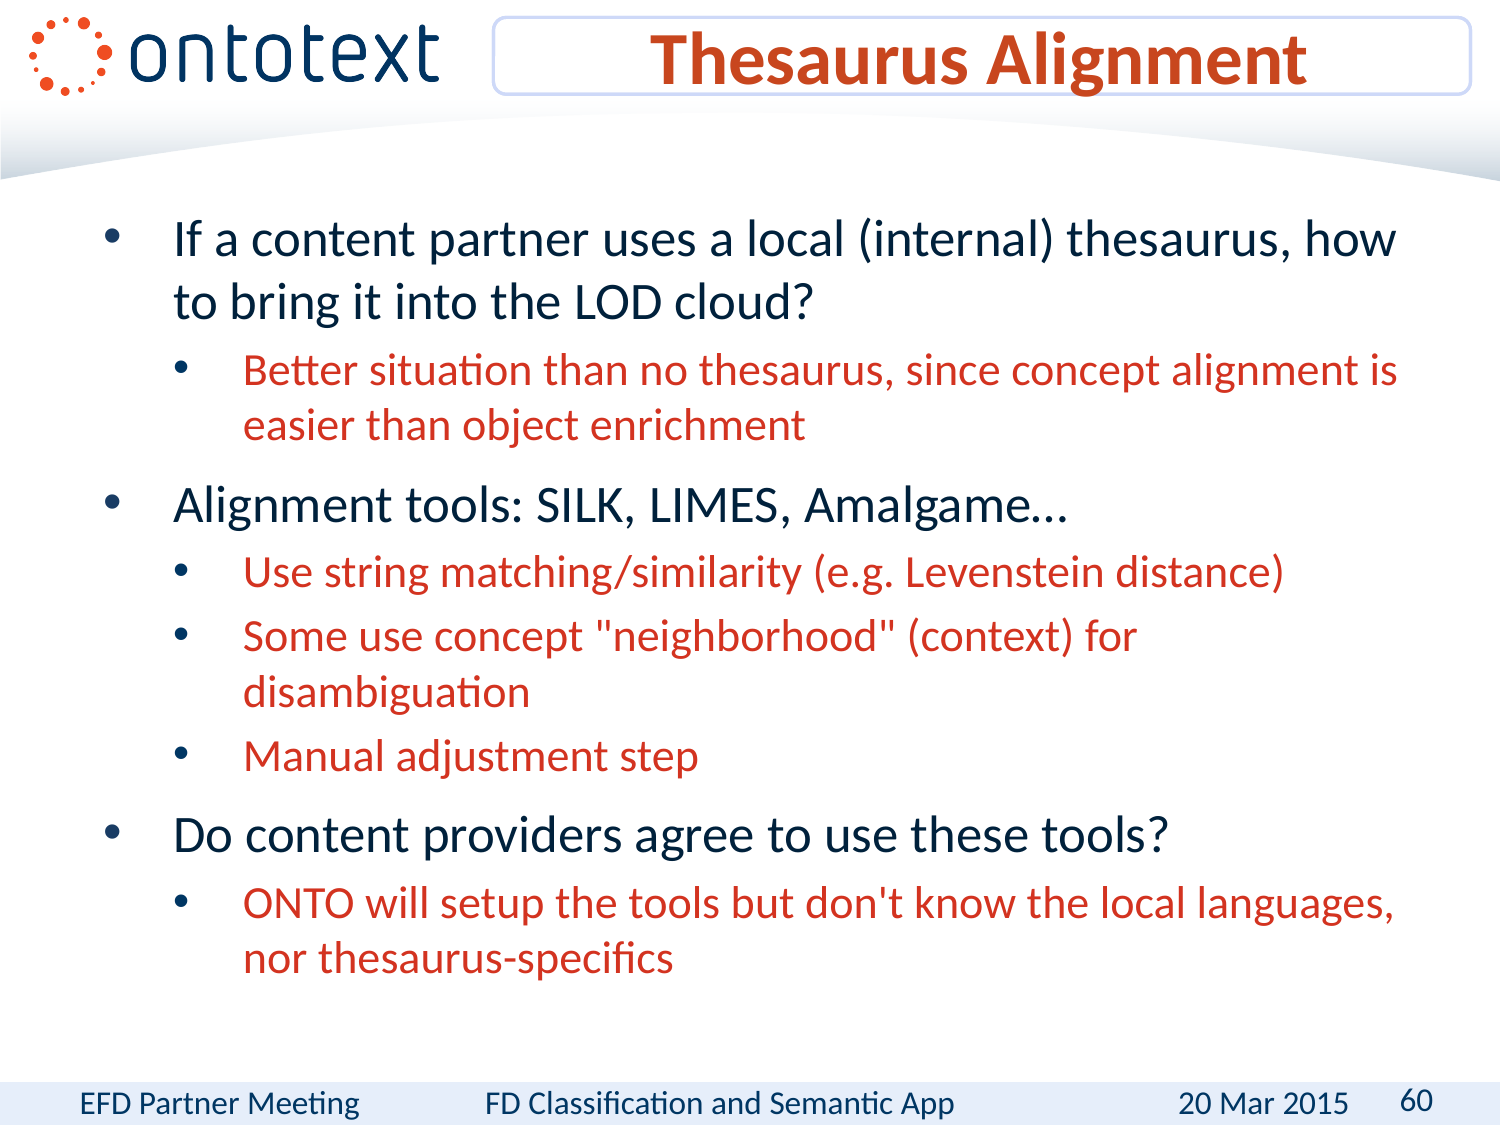

# Thesaurus Alignment
If a content partner uses a local (internal) thesaurus, how to bring it into the LOD cloud?
Better situation than no thesaurus, since concept alignment is easier than object enrichment
Alignment tools: SILK, LIMES, Amalgame…
Use string matching/similarity (e.g. Levenstein distance)
Some use concept "neighborhood" (context) for disambiguation
Manual adjustment step
Do content providers agree to use these tools?
ONTO will setup the tools but don't know the local languages, nor thesaurus-specifics